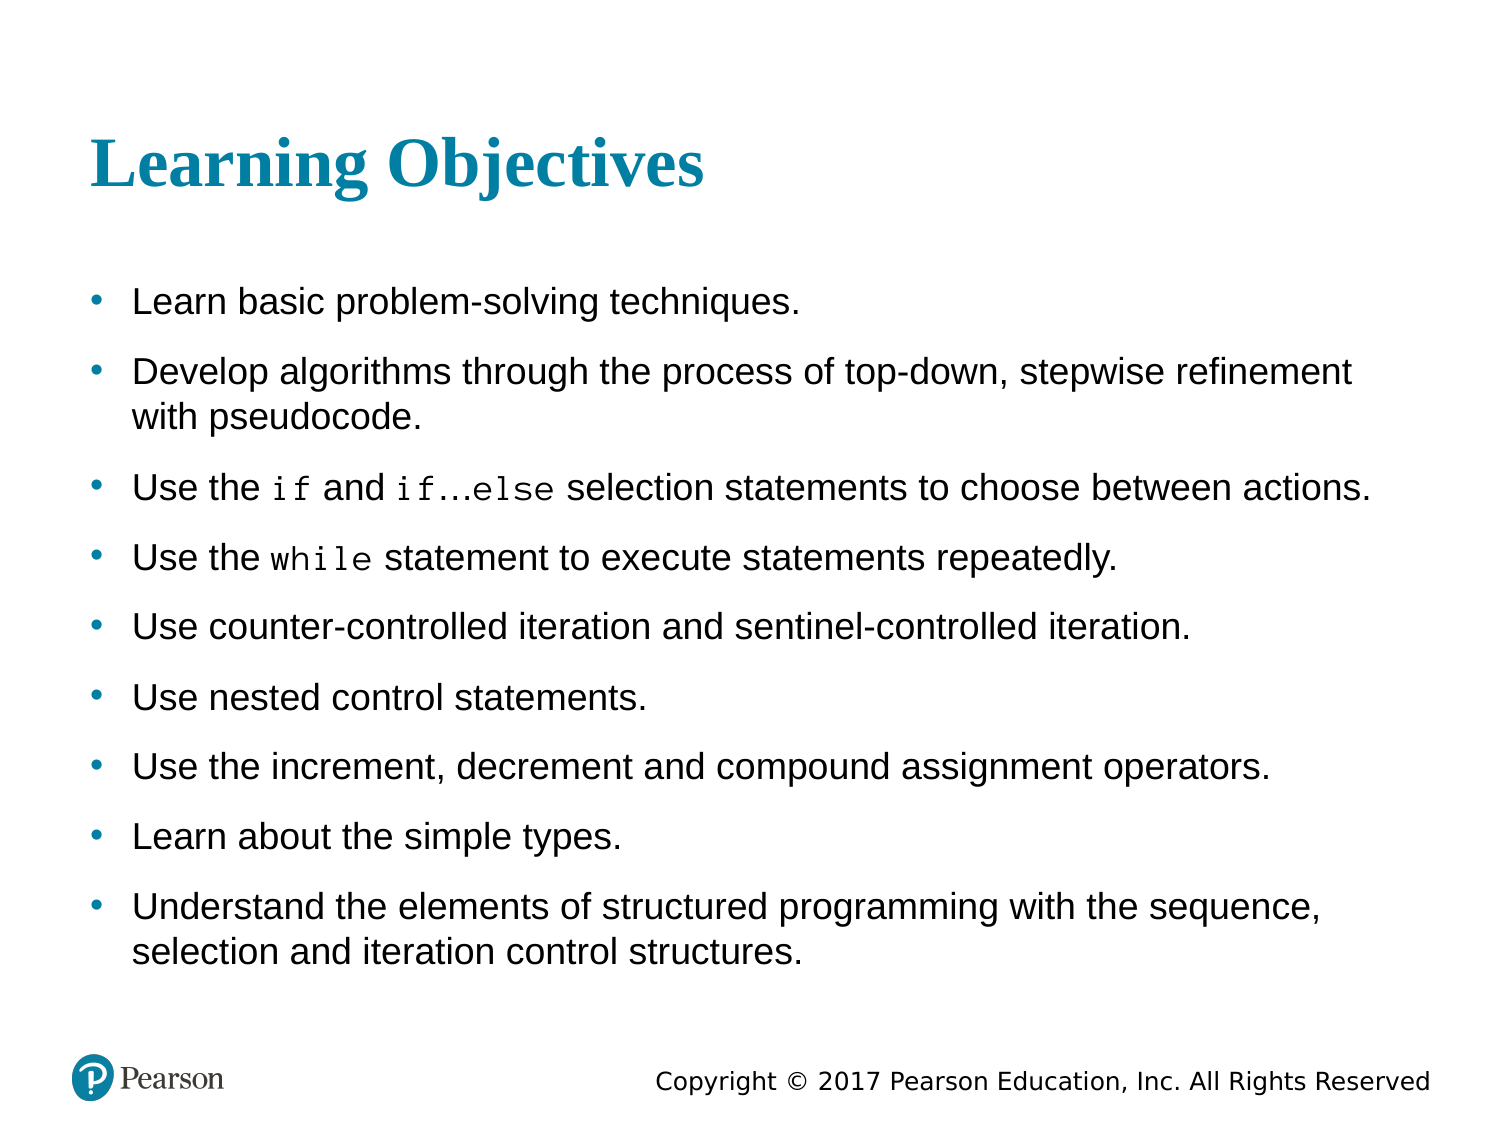

# Learning Objectives
Learn basic problem-solving techniques.
Develop algorithms through the process of top-down, stepwise refinement with pseudocode.
Use the if and if…else selection statements to choose between actions.
Use the while statement to execute statements repeatedly.
Use counter-controlled iteration and sentinel-controlled iteration.
Use nested control statements.
Use the increment, decrement and compound assignment operators.
Learn about the simple types.
Understand the elements of structured programming with the sequence, selection and iteration control structures.